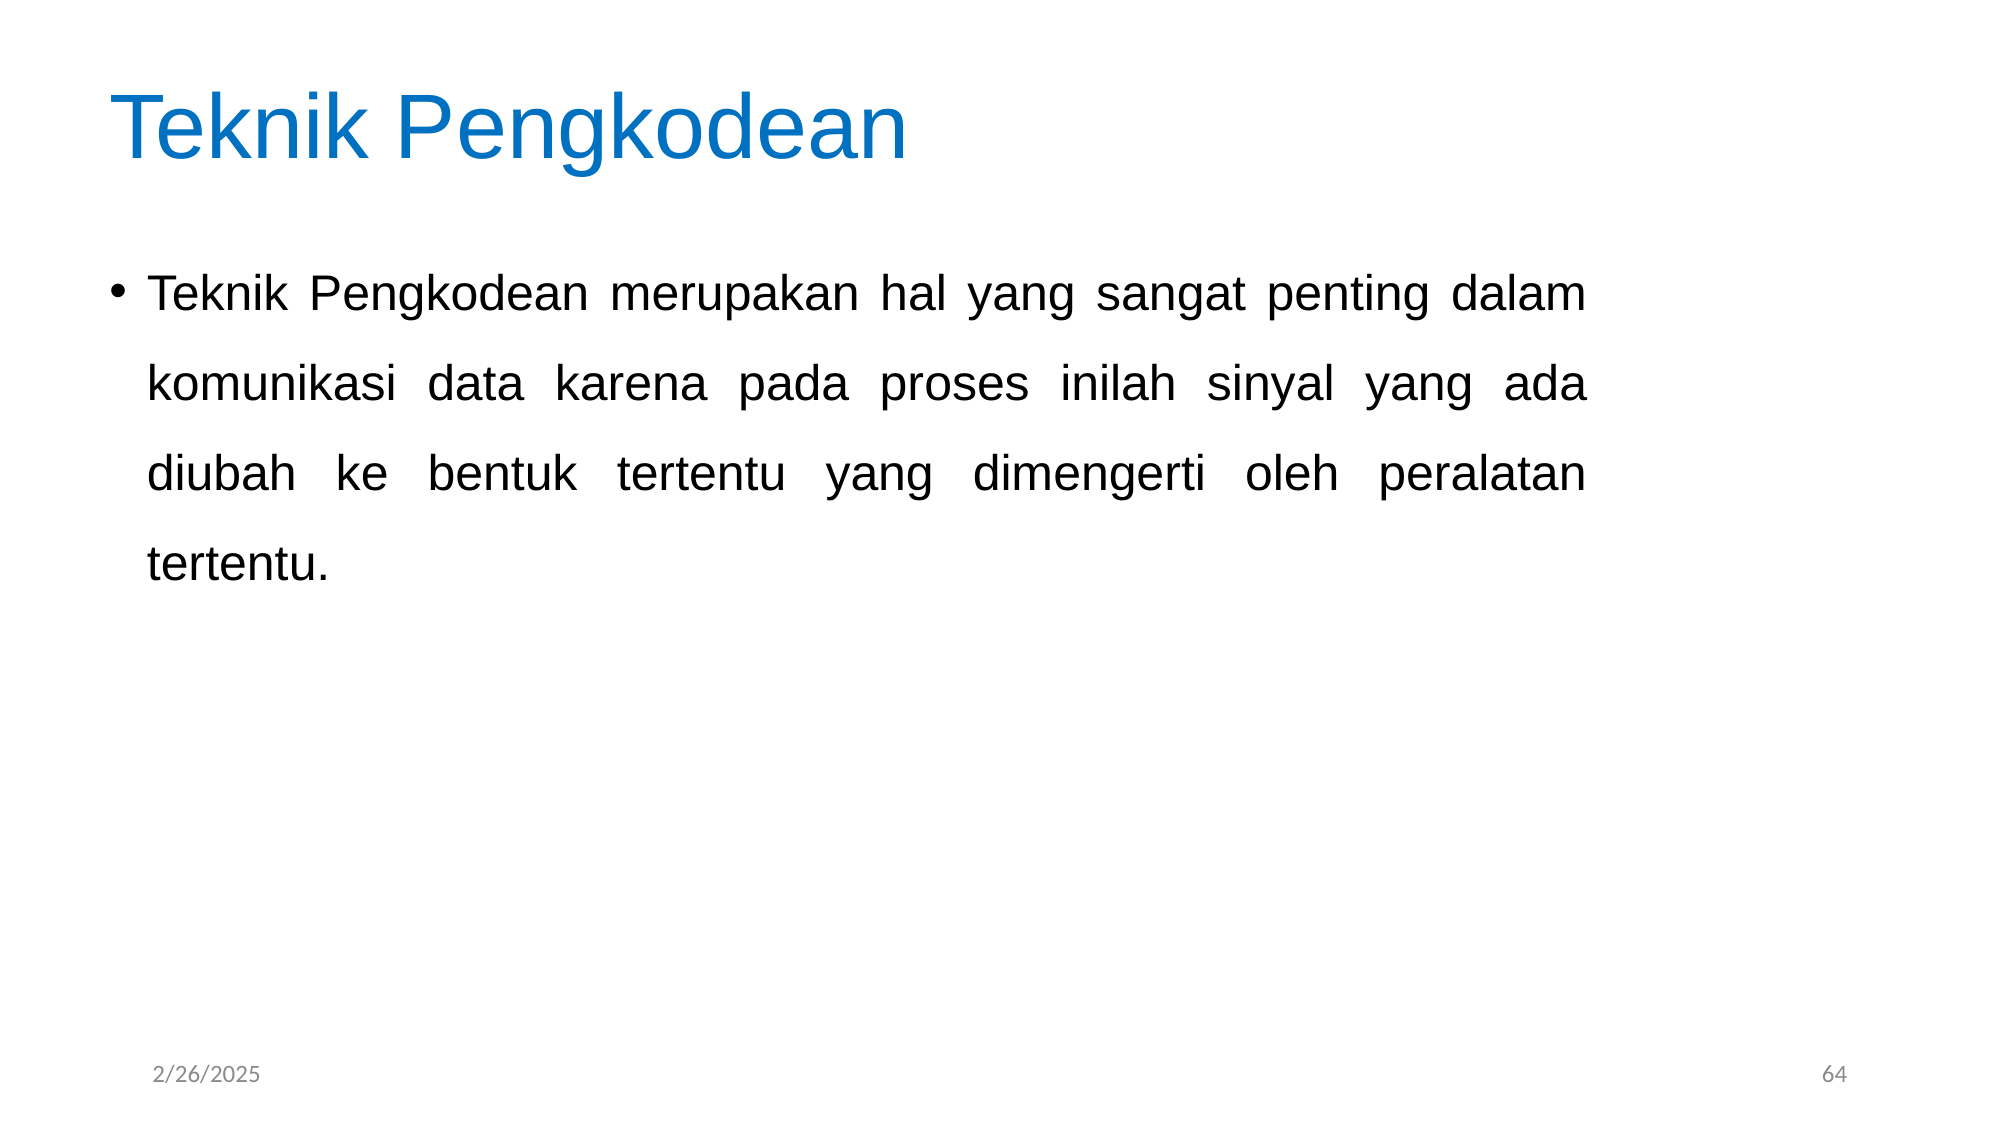

# Teknik Pengkodean
Teknik Pengkodean merupakan hal yang sangat penting dalam komunikasi data karena pada proses inilah sinyal yang ada diubah ke bentuk tertentu yang dimengerti oleh peralatan tertentu.
2/26/2025
64